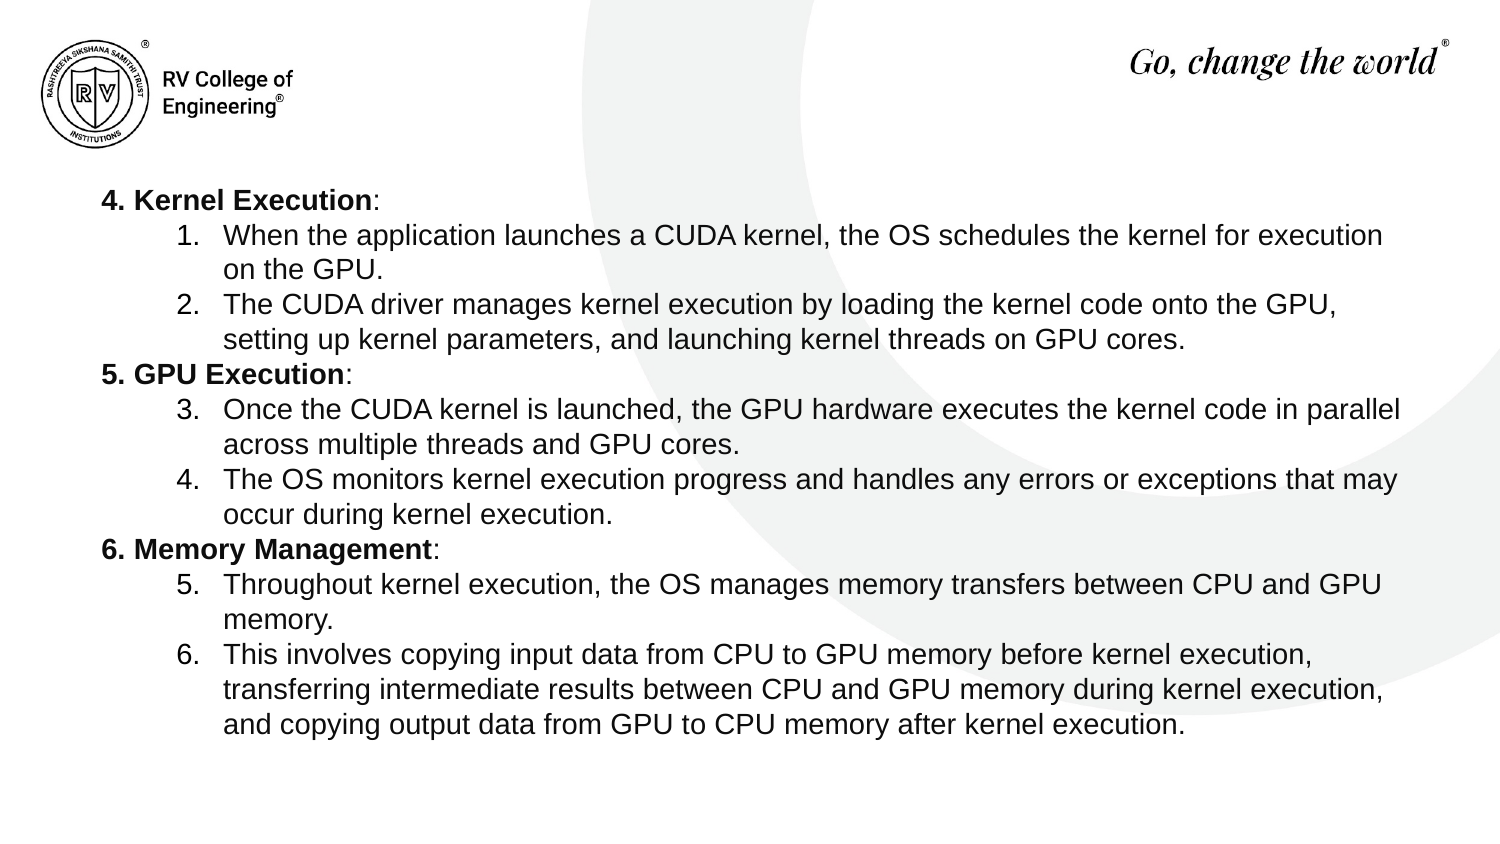

4. Kernel Execution:
When the application launches a CUDA kernel, the OS schedules the kernel for execution on the GPU.
The CUDA driver manages kernel execution by loading the kernel code onto the GPU, setting up kernel parameters, and launching kernel threads on GPU cores.
5. GPU Execution:
Once the CUDA kernel is launched, the GPU hardware executes the kernel code in parallel across multiple threads and GPU cores.
The OS monitors kernel execution progress and handles any errors or exceptions that may occur during kernel execution.
6. Memory Management:
Throughout kernel execution, the OS manages memory transfers between CPU and GPU memory.
This involves copying input data from CPU to GPU memory before kernel execution, transferring intermediate results between CPU and GPU memory during kernel execution, and copying output data from GPU to CPU memory after kernel execution.